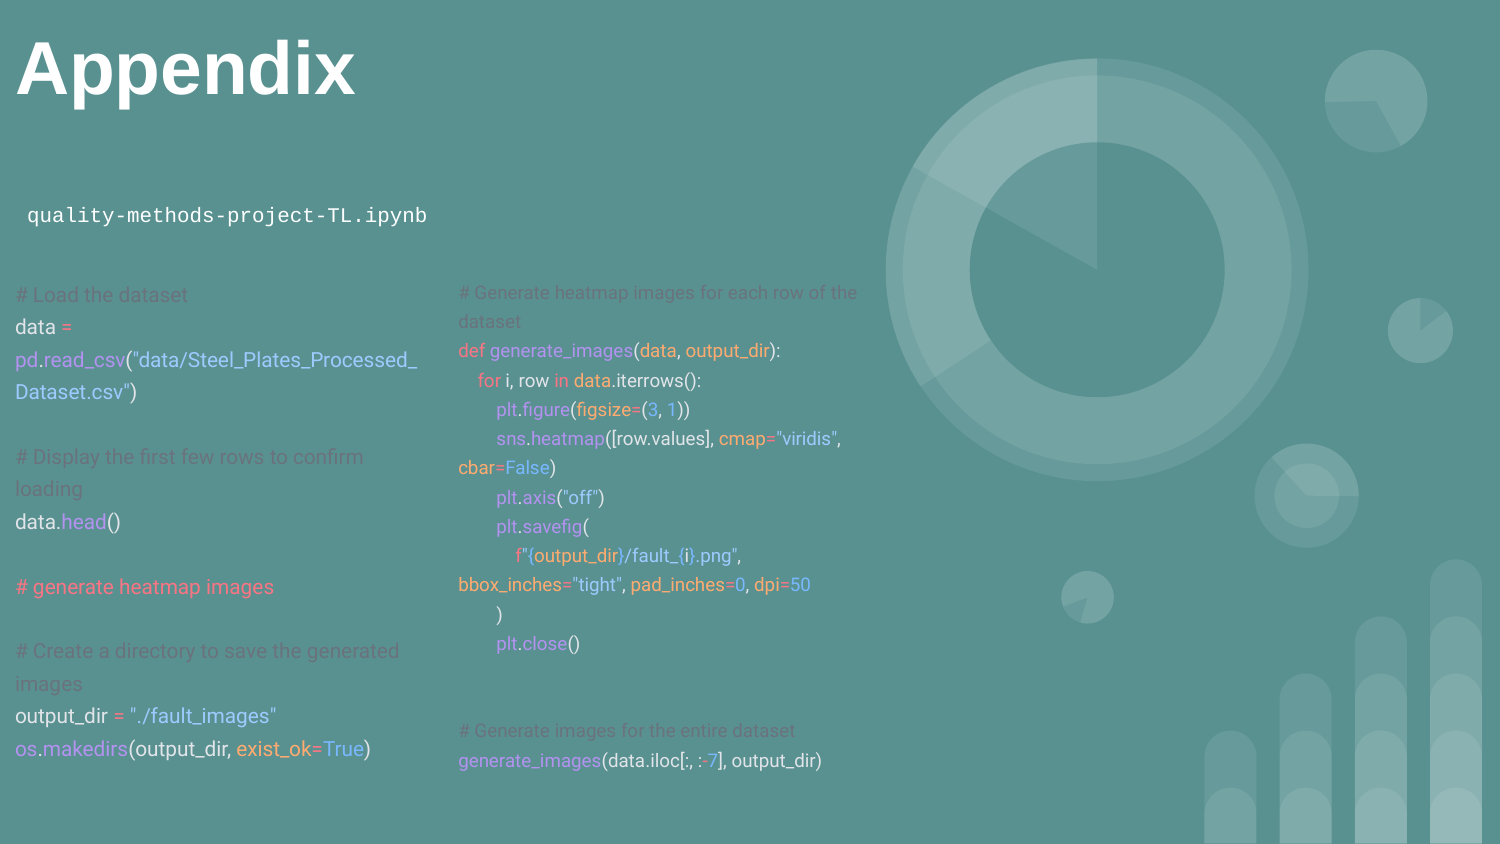

# Appendix
quality-methods-project-TL.ipynb

# Load the dataset
data = pd.read_csv("data/Steel_Plates_Processed_Dataset.csv")

# Display the first few rows to confirm loading
data.head()

# generate heatmap images

# Create a directory to save the generated images
output_dir = "./fault_images"
os.makedirs(output_dir, exist_ok=True)

# Generate heatmap images for each row of the dataset
def generate_images(data, output_dir):
    for i, row in data.iterrows():
        plt.figure(figsize=(3, 1))
        sns.heatmap([row.values], cmap="viridis", cbar=False)
        plt.axis("off")
        plt.savefig(
            f"{output_dir}/fault_{i}.png", bbox_inches="tight", pad_inches=0, dpi=50
        )
        plt.close()

# Generate images for the entire dataset
generate_images(data.iloc[:, :-7], output_dir)